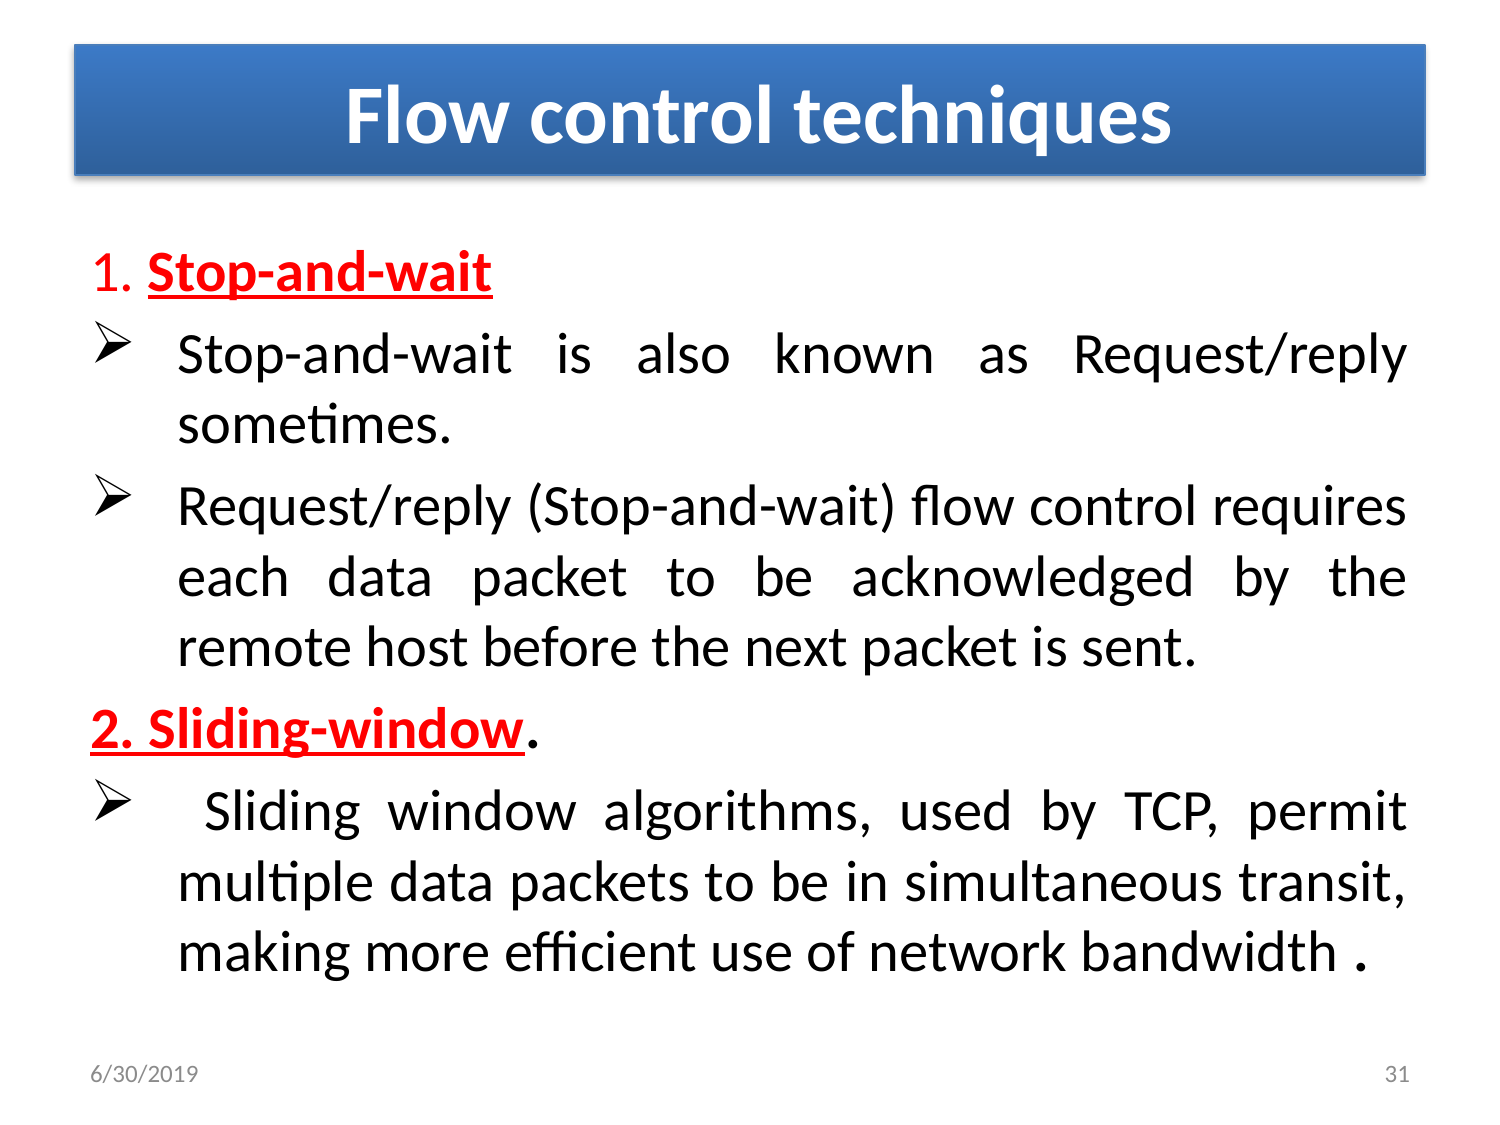

# Flow control techniques
1. Stop-and-wait
Stop-and-wait is also known as Request/reply sometimes.
Request/reply (Stop-and-wait) flow control requires each data packet to be acknowledged by the remote host before the next packet is sent.
2. Sliding-window.
 Sliding window algorithms, used by TCP, permit multiple data packets to be in simultaneous transit, making more efficient use of network bandwidth .
6/30/2019
31